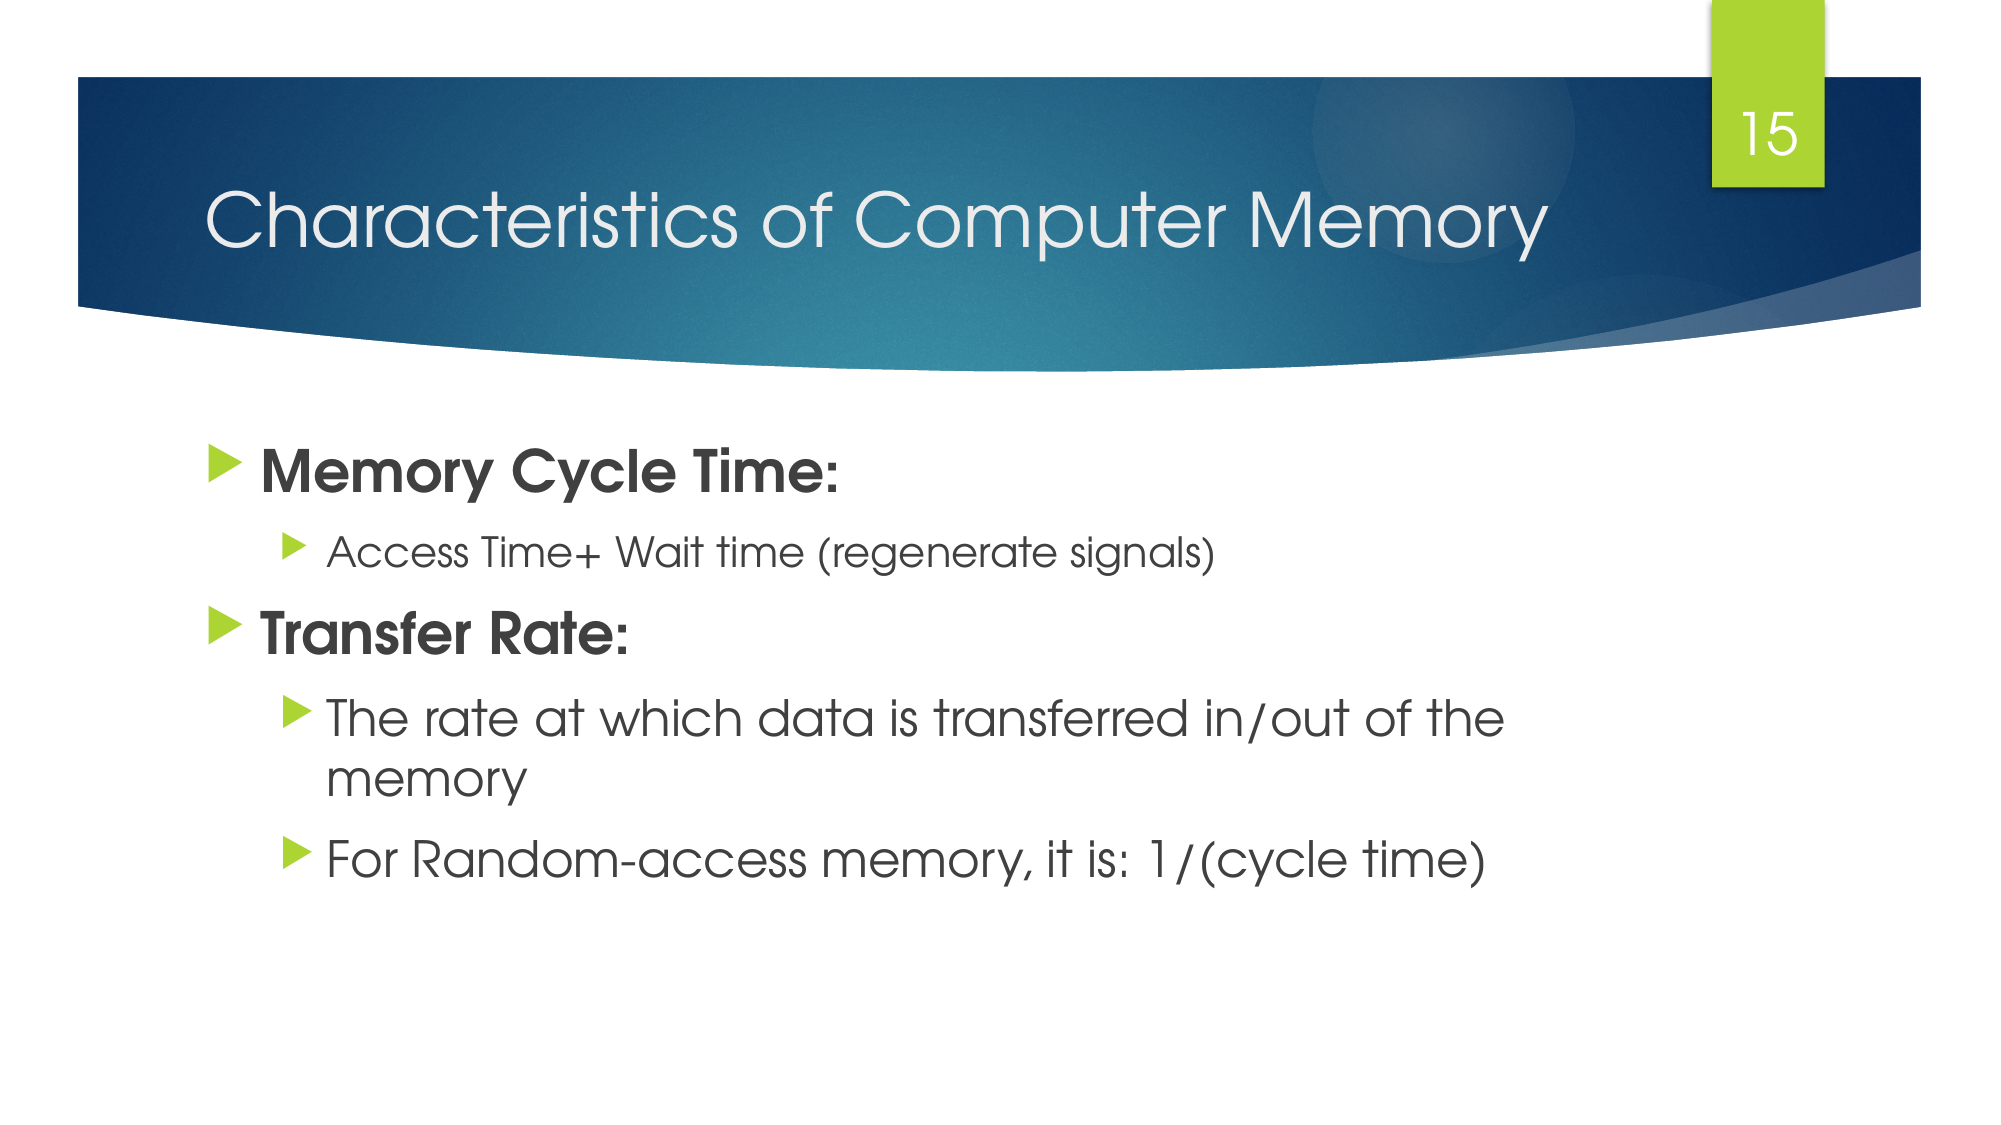

15
# Characteristics of Computer Memory
Memory Cycle Time:
Access Time+ Wait time (regenerate signals)
Transfer Rate:
The rate at which data is transferred in/out of the memory
For Random-access memory, it is: 1/(cycle time)